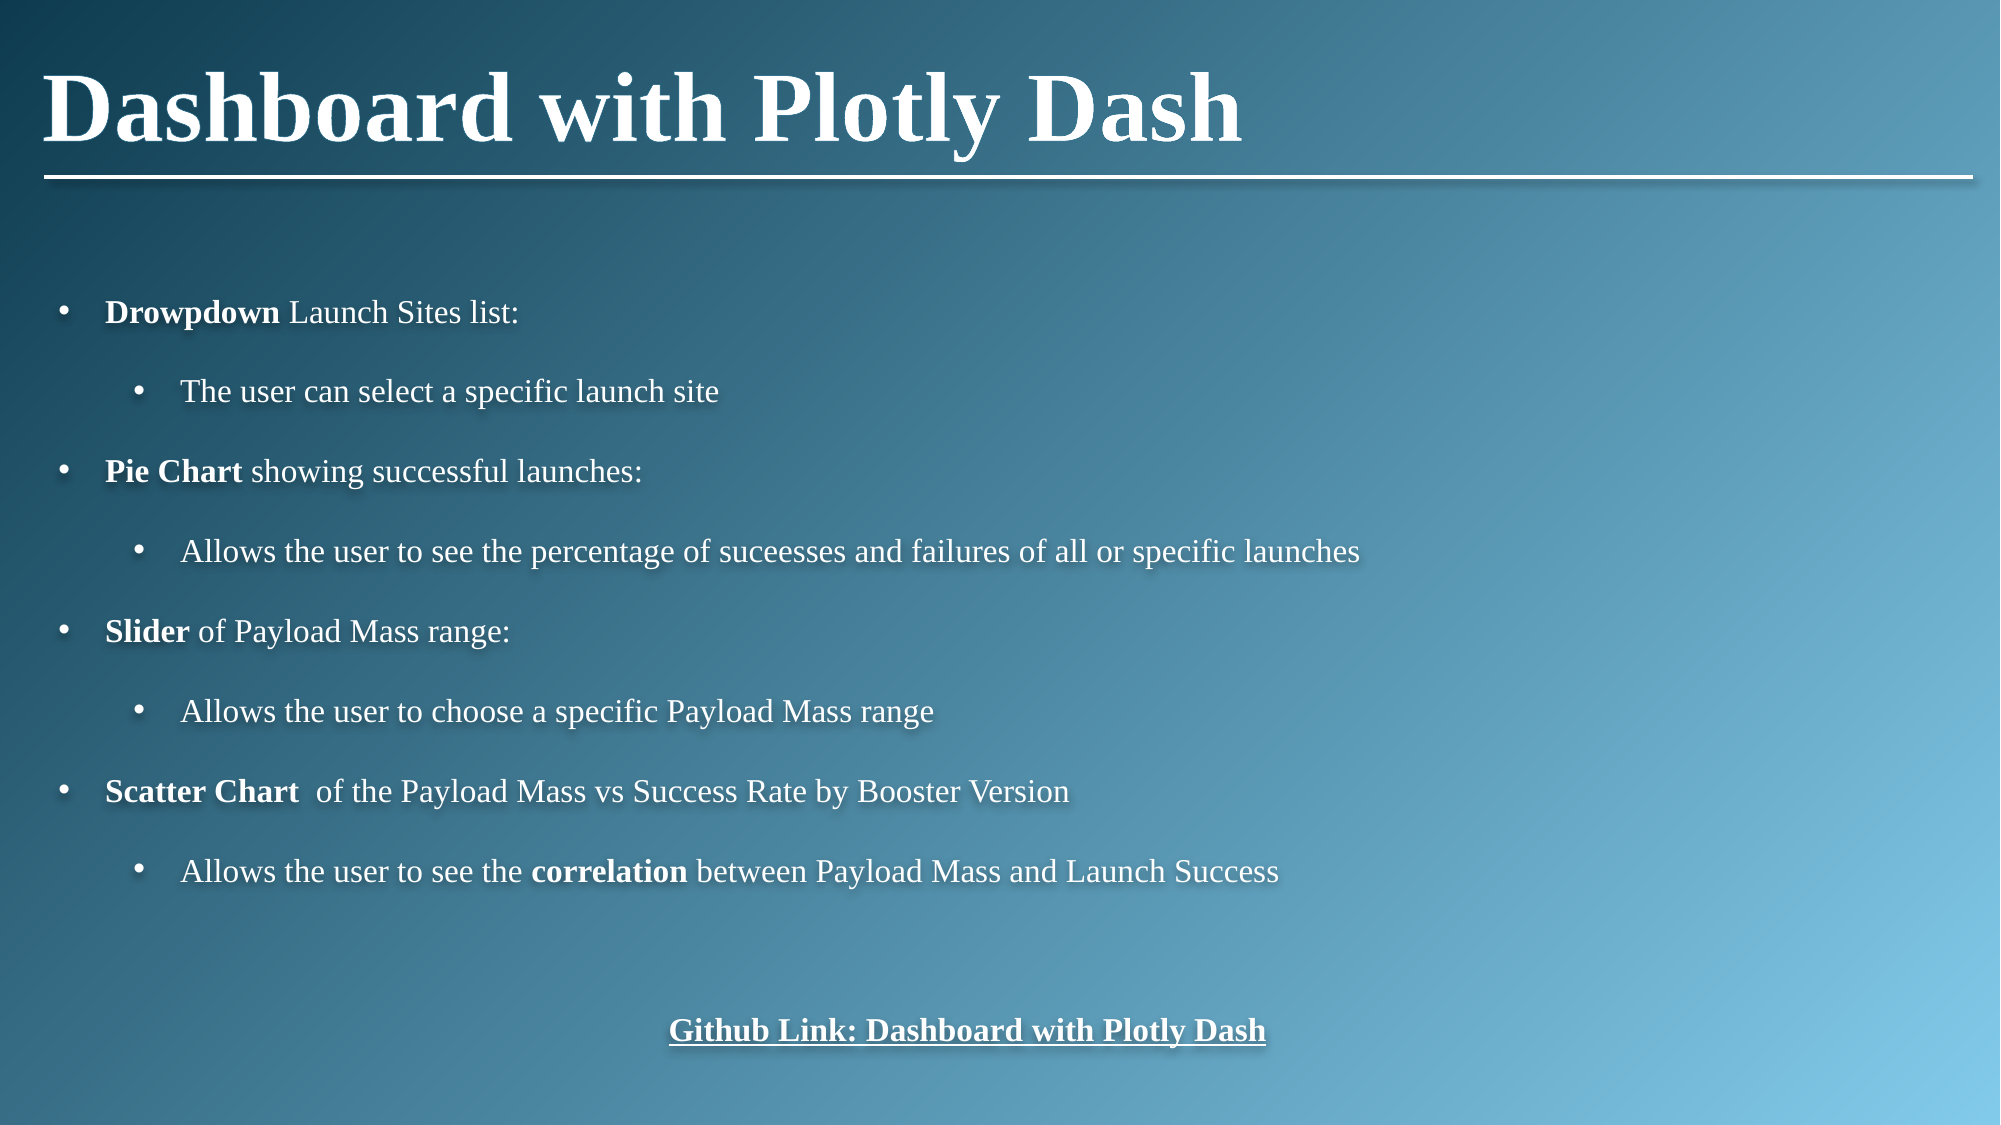

# Dashboard with Plotly Dash
Drowpdown Launch Sites list:
The user can select a specific launch site
Pie Chart showing successful launches:
Allows the user to see the percentage of suceesses and failures of all or specific launches
Slider of Payload Mass range:
Allows the user to choose a specific Payload Mass range
Scatter Chart  of the Payload Mass vs Success Rate by Booster Version
Allows the user to see the correlation between Payload Mass and Launch Success

Github Link: Dashboard with Plotly Dash